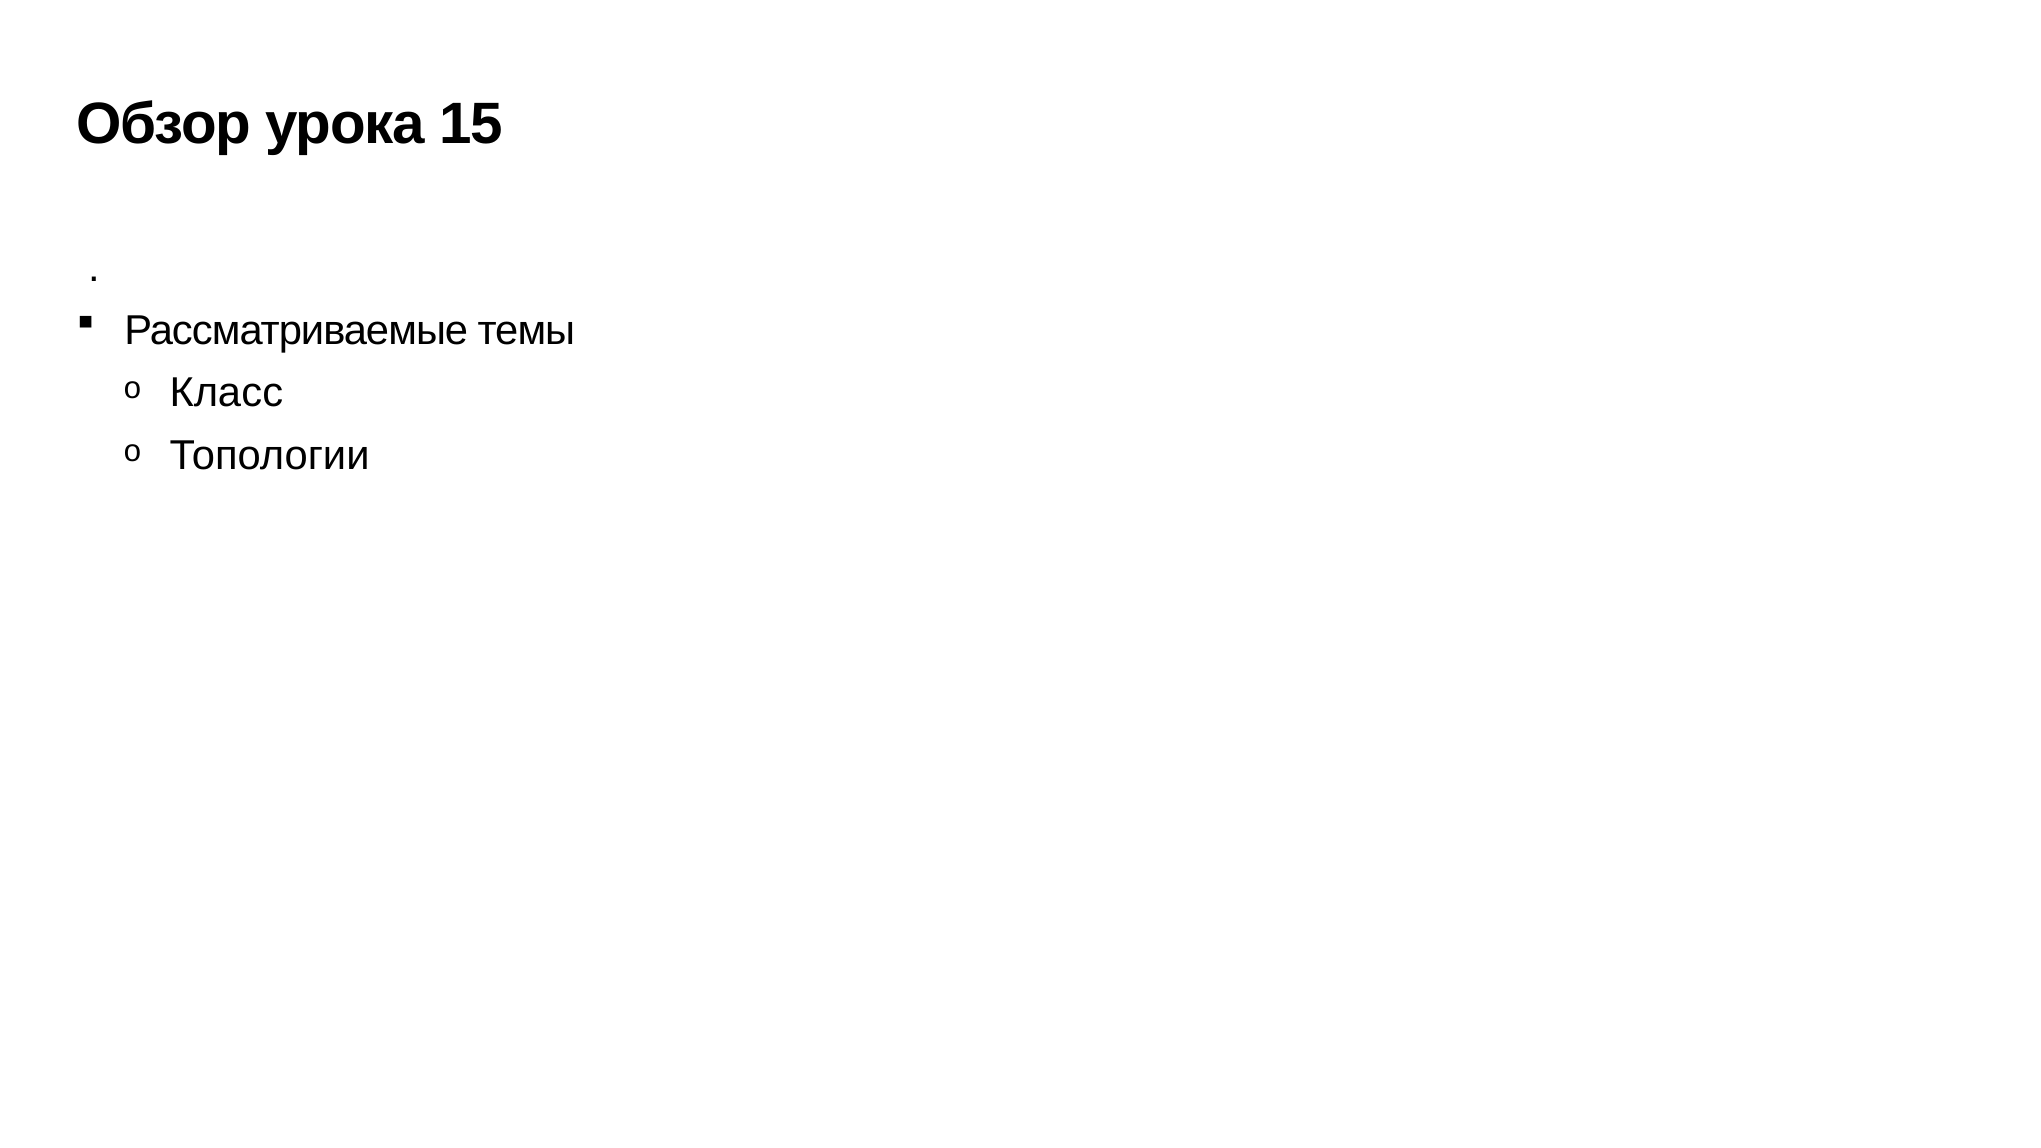

# Обзор урока 15
 .
Рассматриваемые темы
Класс
Топологии